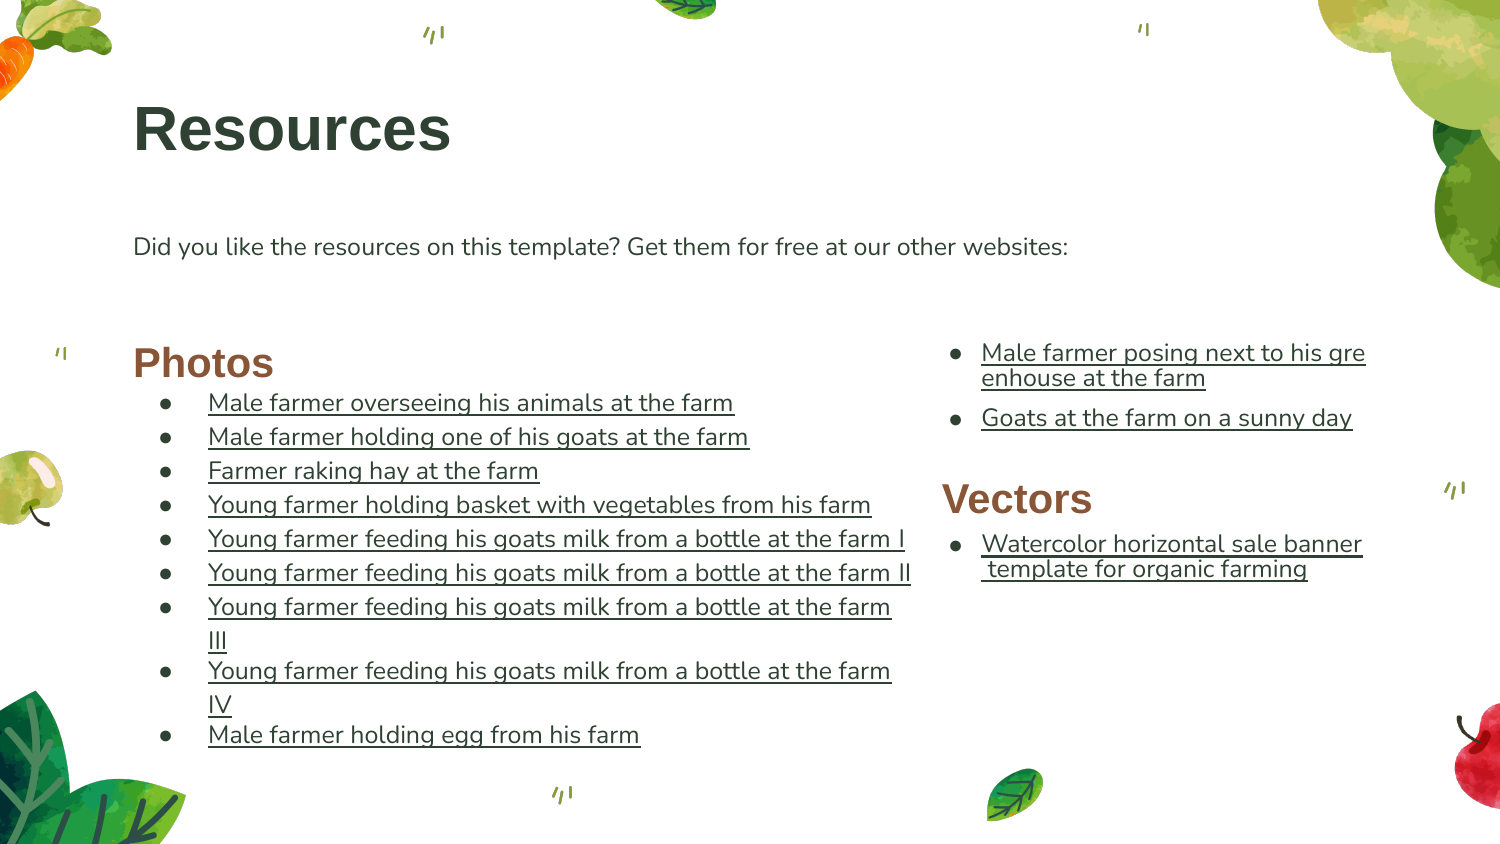

# Resources
Did you like the resources on this template? Get them for free at our other websites:
Photos
Male farmer overseeing his animals at the farm
Male farmer holding one of his goats at the farm
Farmer raking hay at the farm
Young farmer holding basket with vegetables from his farm
Young farmer feeding his goats milk from a bottle at the farm I
Young farmer feeding his goats milk from a bottle at the farm II
Young farmer feeding his goats milk from a bottle at the farm III
Young farmer feeding his goats milk from a bottle at the farm IV
Male farmer holding egg from his farm
Male farmer posing next to his greenhouse at the farm
Goats at the farm on a sunny day

Vectors
Watercolor horizontal sale banner template for organic farming